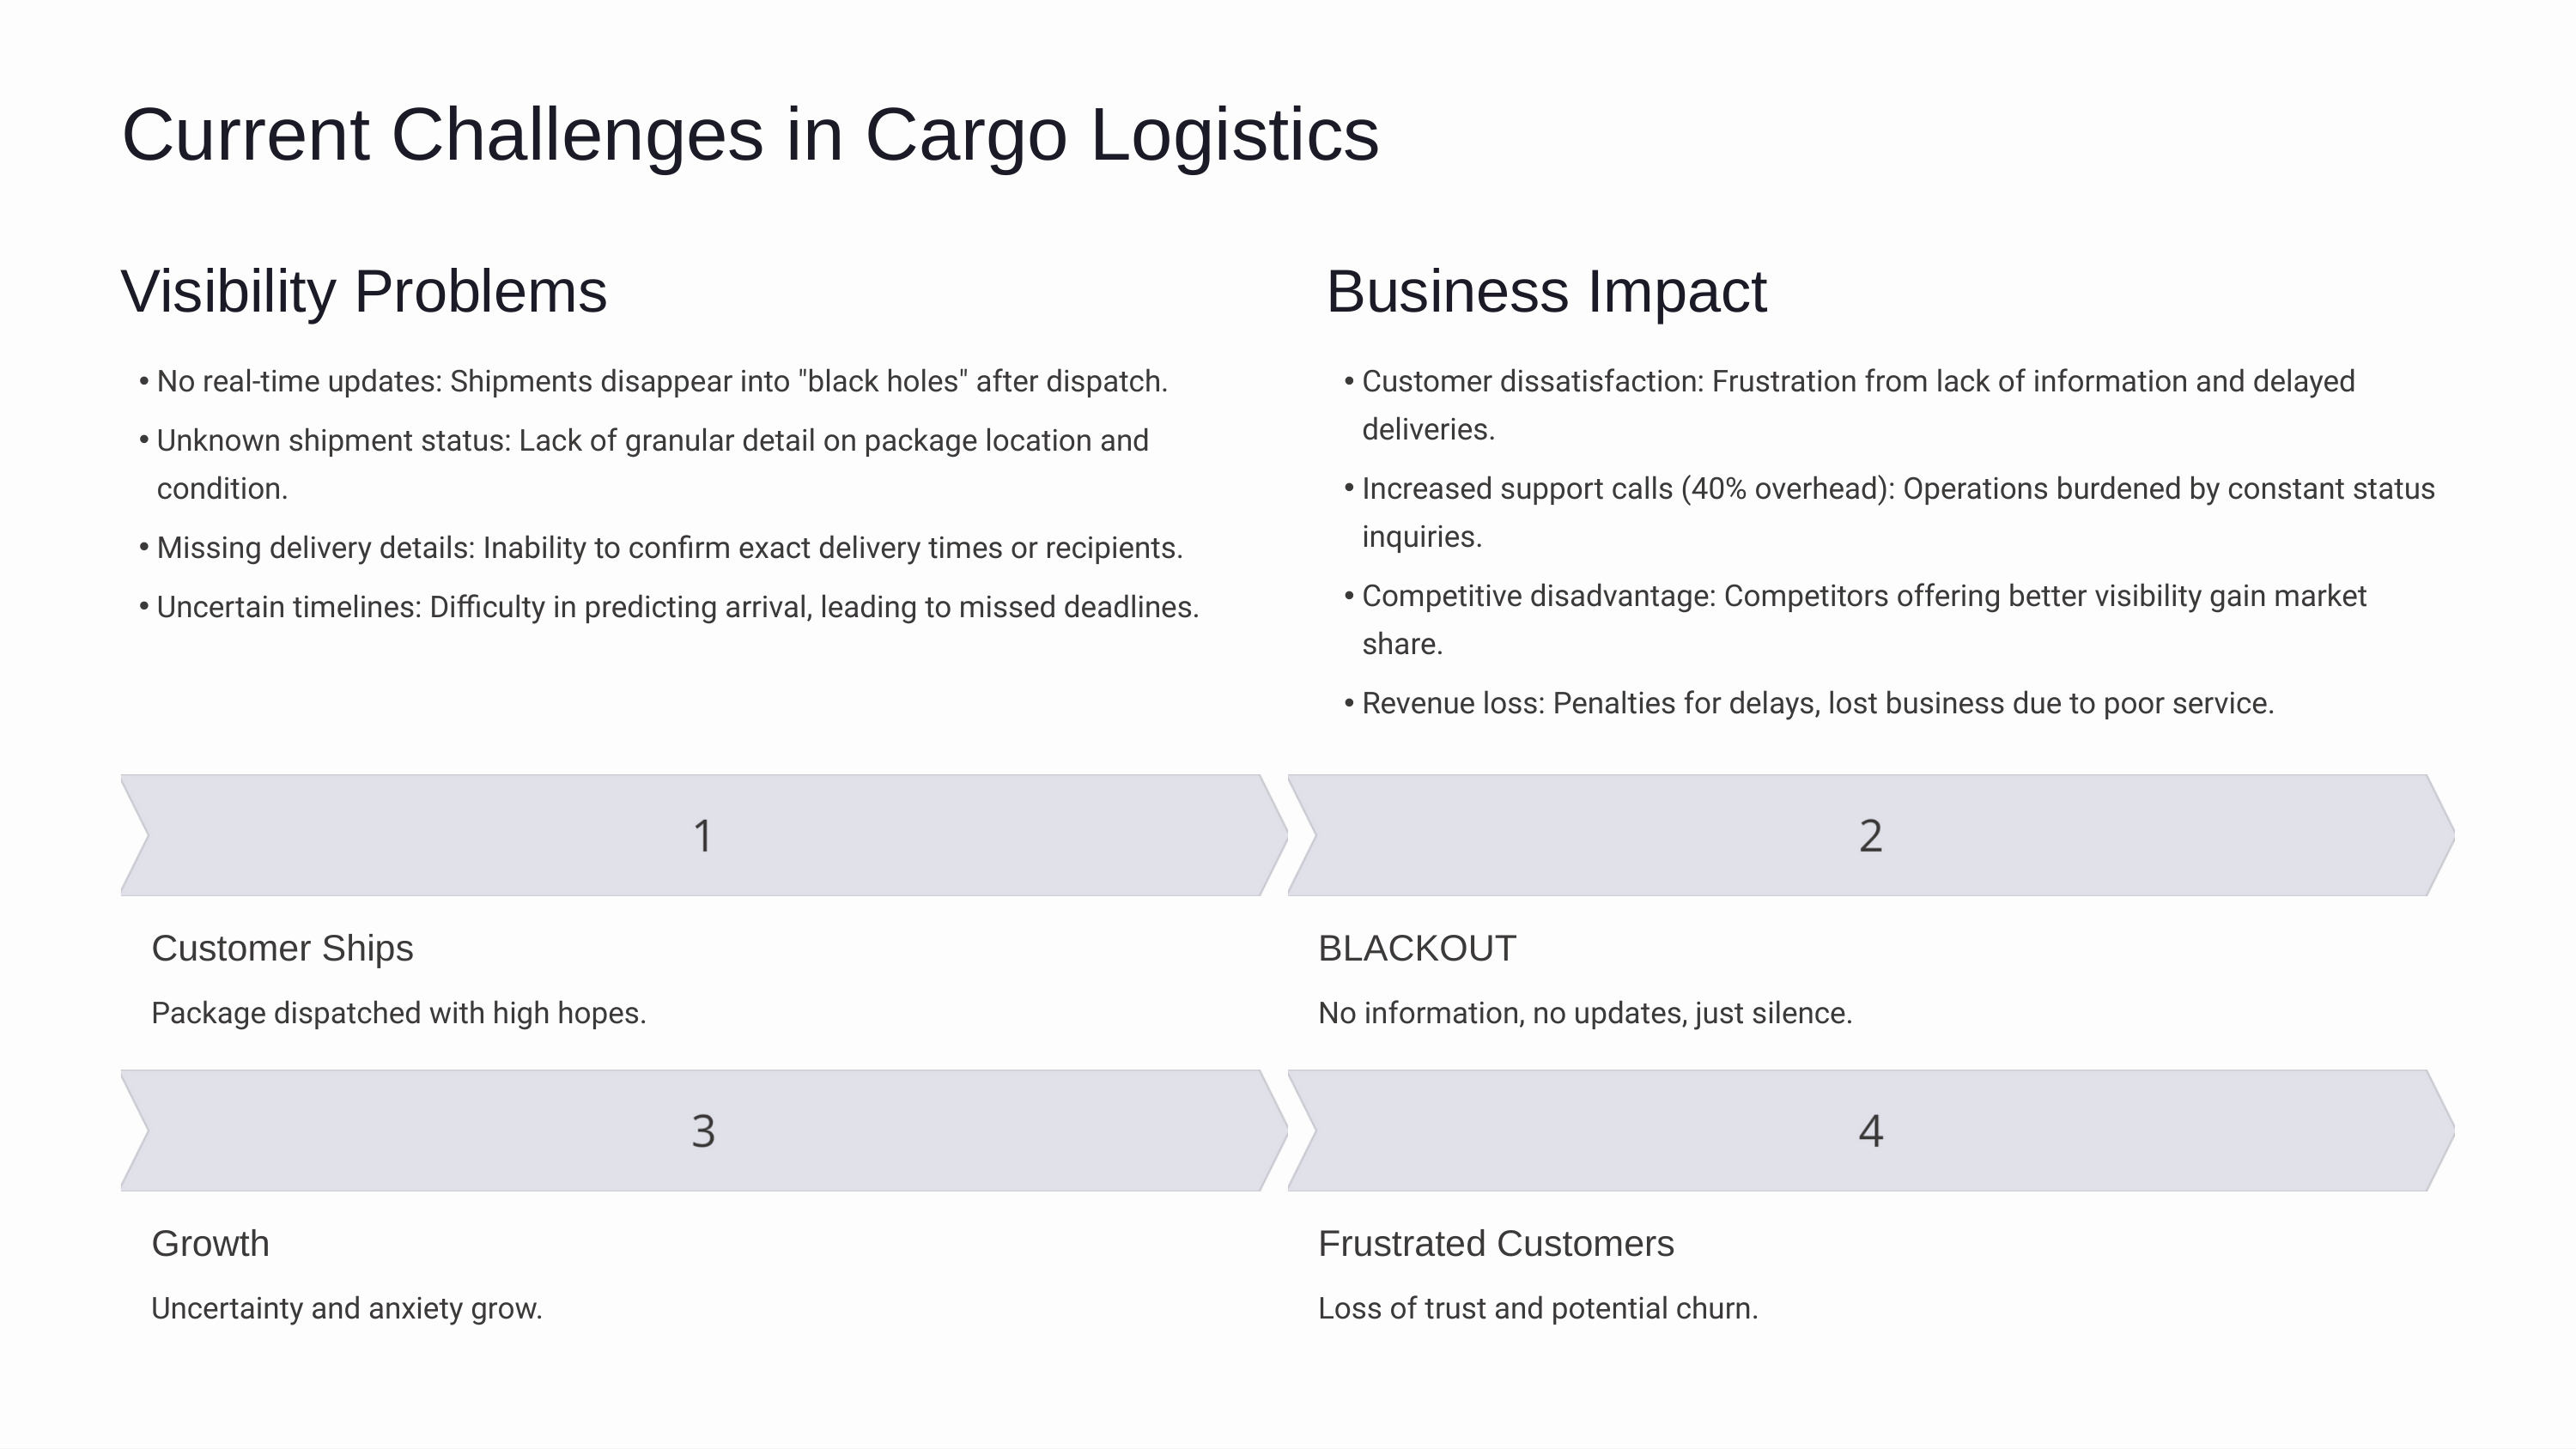

Current Challenges in Cargo Logistics
Visibility Problems
Business Impact
No real-time updates: Shipments disappear into "black holes" after dispatch.
Customer dissatisfaction: Frustration from lack of information and delayed deliveries.
Unknown shipment status: Lack of granular detail on package location and condition.
Increased support calls (40% overhead): Operations burdened by constant status inquiries.
Missing delivery details: Inability to confirm exact delivery times or recipients.
Competitive disadvantage: Competitors offering better visibility gain market share.
Uncertain timelines: Difficulty in predicting arrival, leading to missed deadlines.
Revenue loss: Penalties for delays, lost business due to poor service.

Customer Ships
BLACKOUT
Package dispatched with high hopes.
No information, no updates, just silence.

Growth
Frustrated Customers
Uncertainty and anxiety grow.
Loss of trust and potential churn.